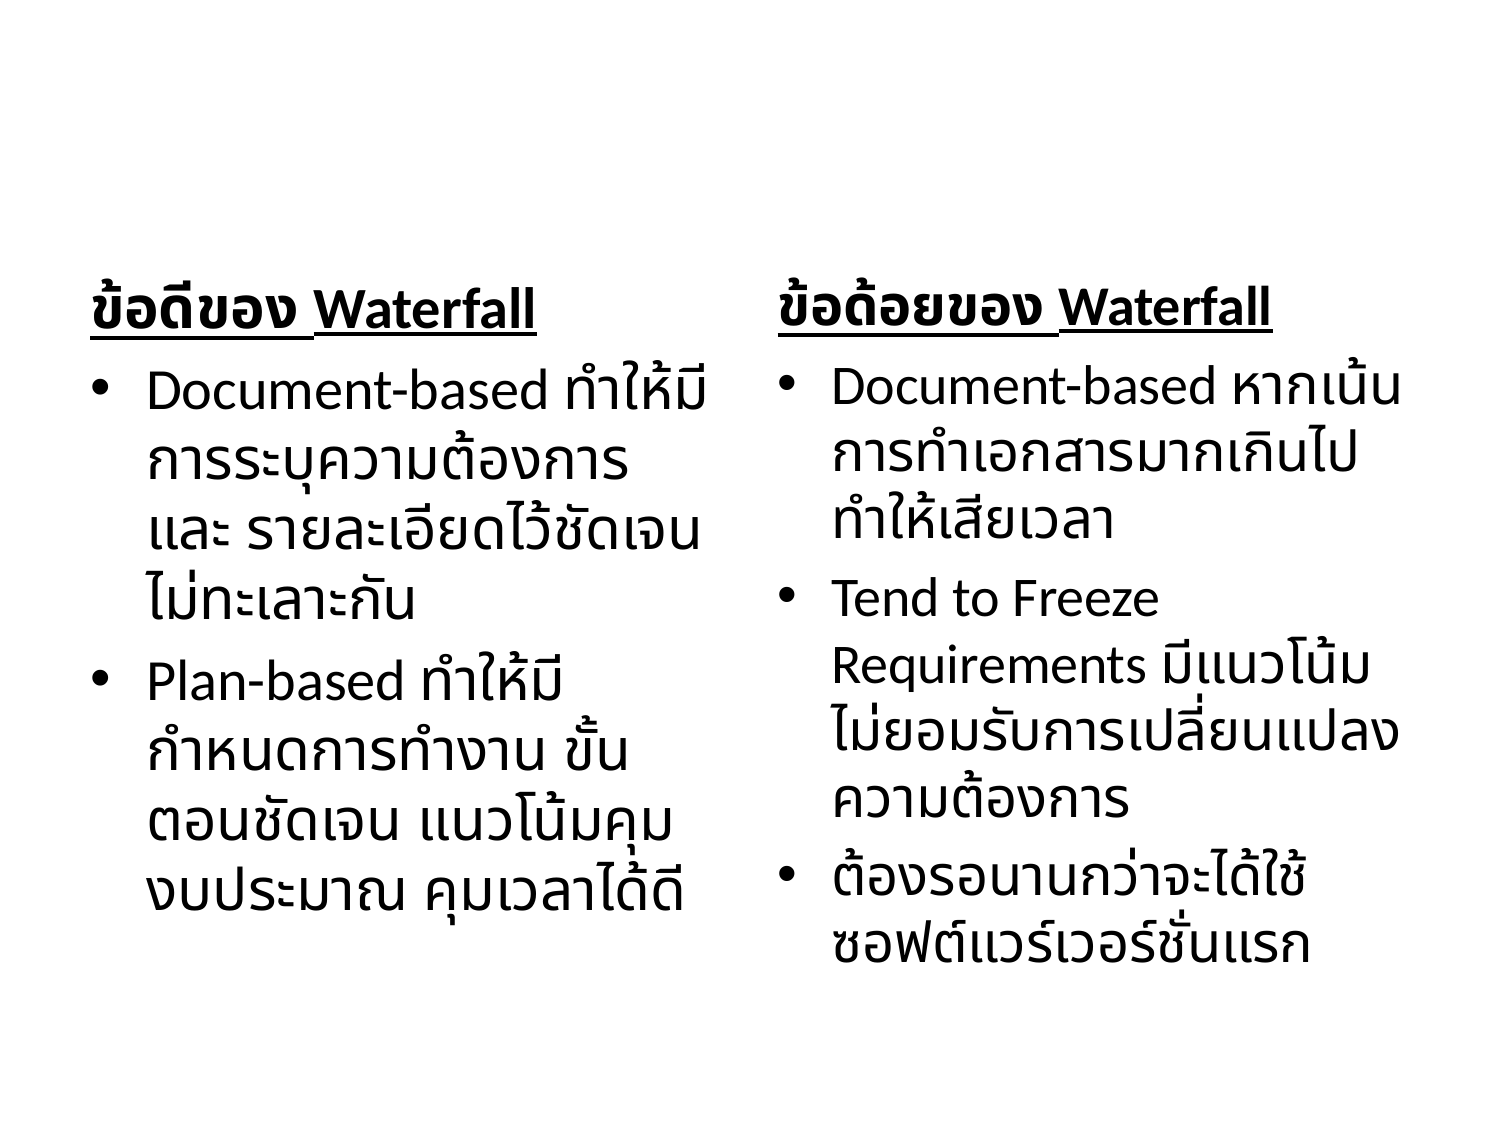

#
ข้อดีของ Waterfall
Document-based ทำให้มีการระบุความต้องการ และ รายละเอียดไว้ชัดเจน ไม่ทะเลาะกัน
Plan-based ทำให้มีกำหนดการทำงาน ขั้นตอนชัดเจน แนวโน้มคุมงบประมาณ คุมเวลาได้ดี

ข้อด้อยของ Waterfall
Document-based หากเน้นการทำเอกสารมากเกินไป ทำให้เสียเวลา
Tend to Freeze Requirements มีแนวโน้มไม่ยอมรับการเปลี่ยนแปลงความต้องการ
ต้องรอนานกว่าจะได้ใช้ซอฟต์แวร์เวอร์ชั่นแรก